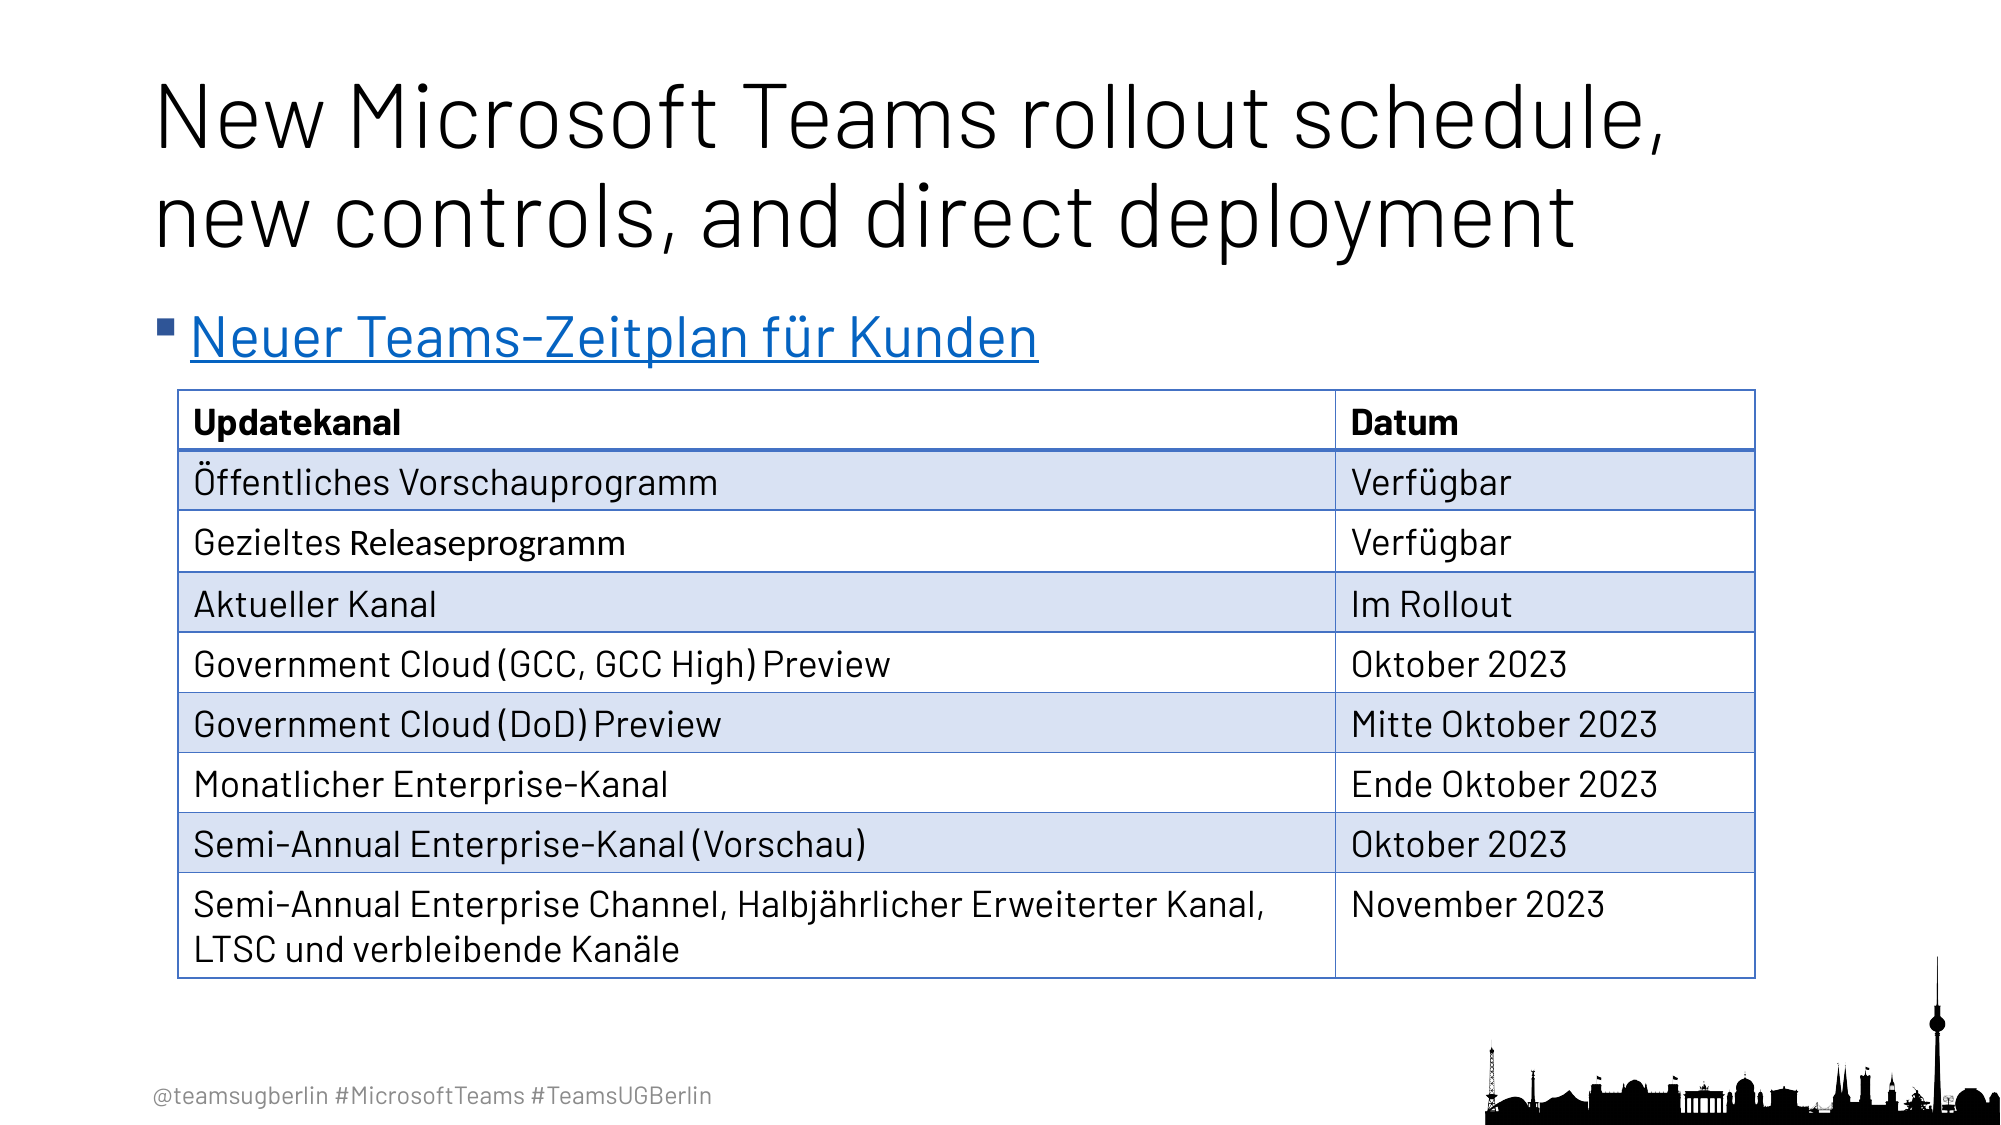

# New Microsoft Teams rollout schedule, new controls, and direct deployment
Neuer Teams-Zeitplan für Kunden

| Updatekanal | Datum |
| --- | --- |
| Öffentliches Vorschauprogramm | Verfügbar |
| Gezieltes Releaseprogramm | Verfügbar |
| Aktueller Kanal | Im Rollout |
| Government Cloud (GCC, GCC High) Preview | Oktober 2023 |
| Government Cloud (DoD) Preview | Mitte Oktober 2023 |
| Monatlicher Enterprise-Kanal | Ende Oktober 2023 |
| Semi-Annual Enterprise-Kanal (Vorschau) | Oktober 2023 |
| Semi-Annual Enterprise Channel, Halbjährlicher Erweiterter Kanal, LTSC und verbleibende Kanäle | November 2023 |